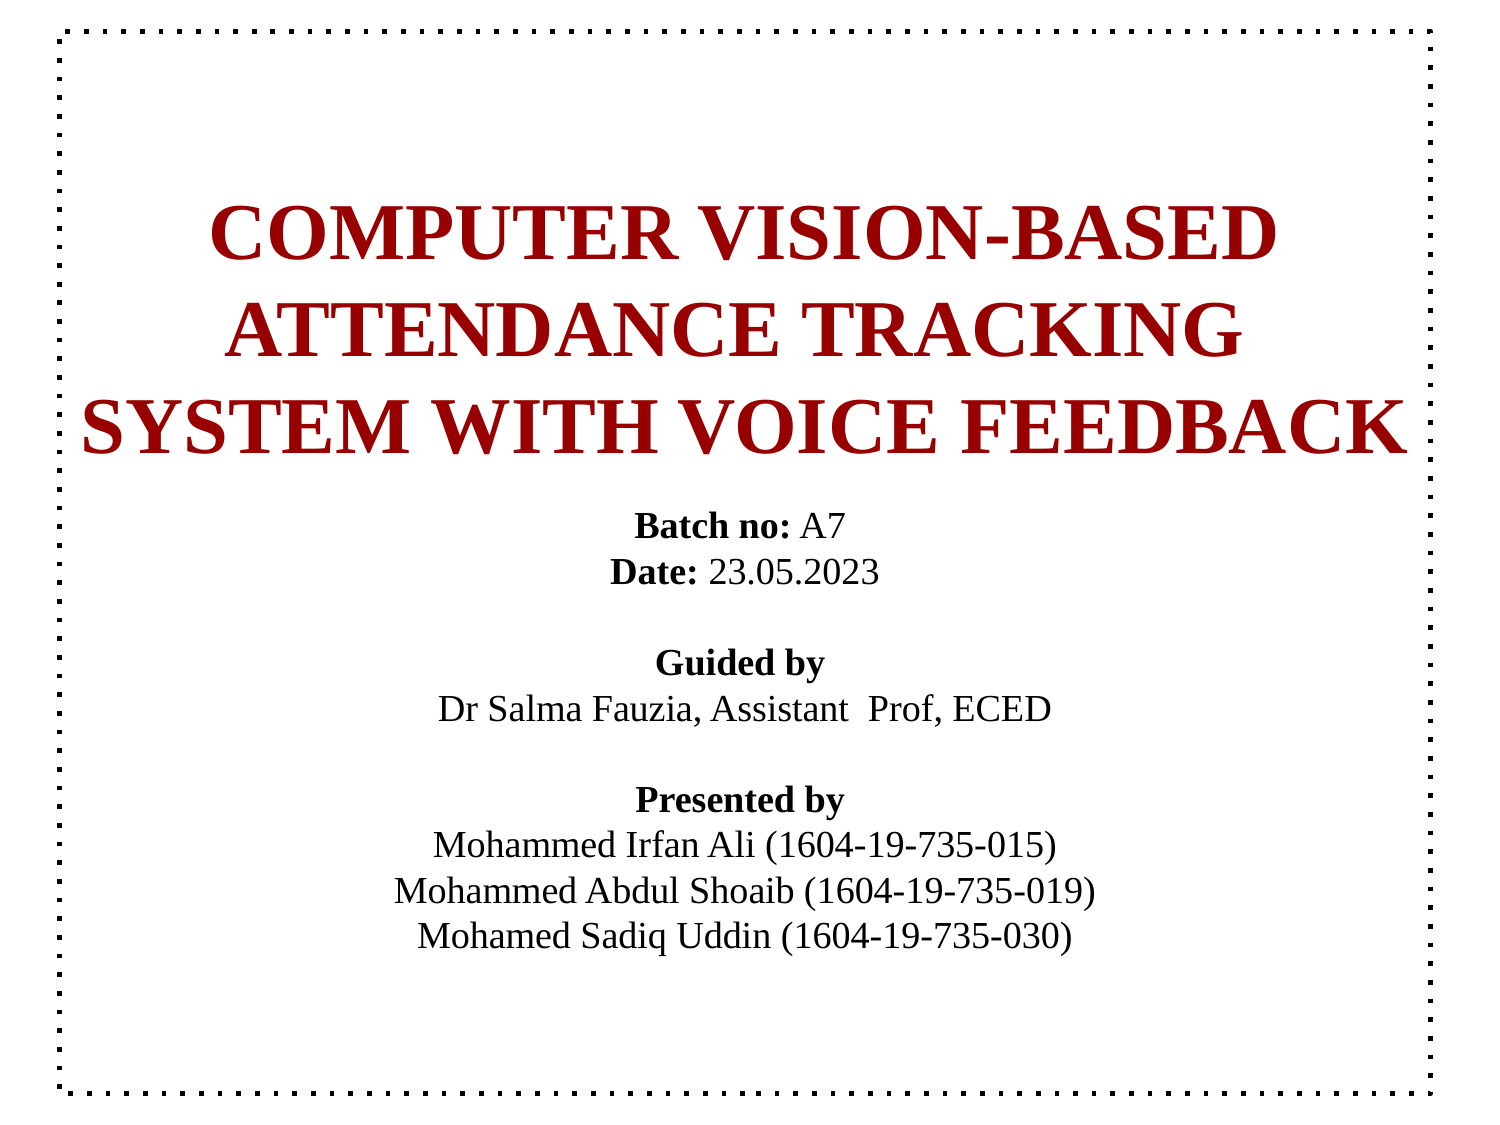

# COMPUTER VISION-BASED ATTENDANCE TRACKING SYSTEM WITH VOICE FEEDBACK
Batch no: A7
Date: 23.05.2023

Guided by
Dr Salma Fauzia, Assistant  Prof, ECED

Presented by
Mohammed Irfan Ali (1604-19-735-015)
Mohammed Abdul Shoaib (1604-19-735-019)
Mohamed Sadiq Uddin (1604-19-735-030)